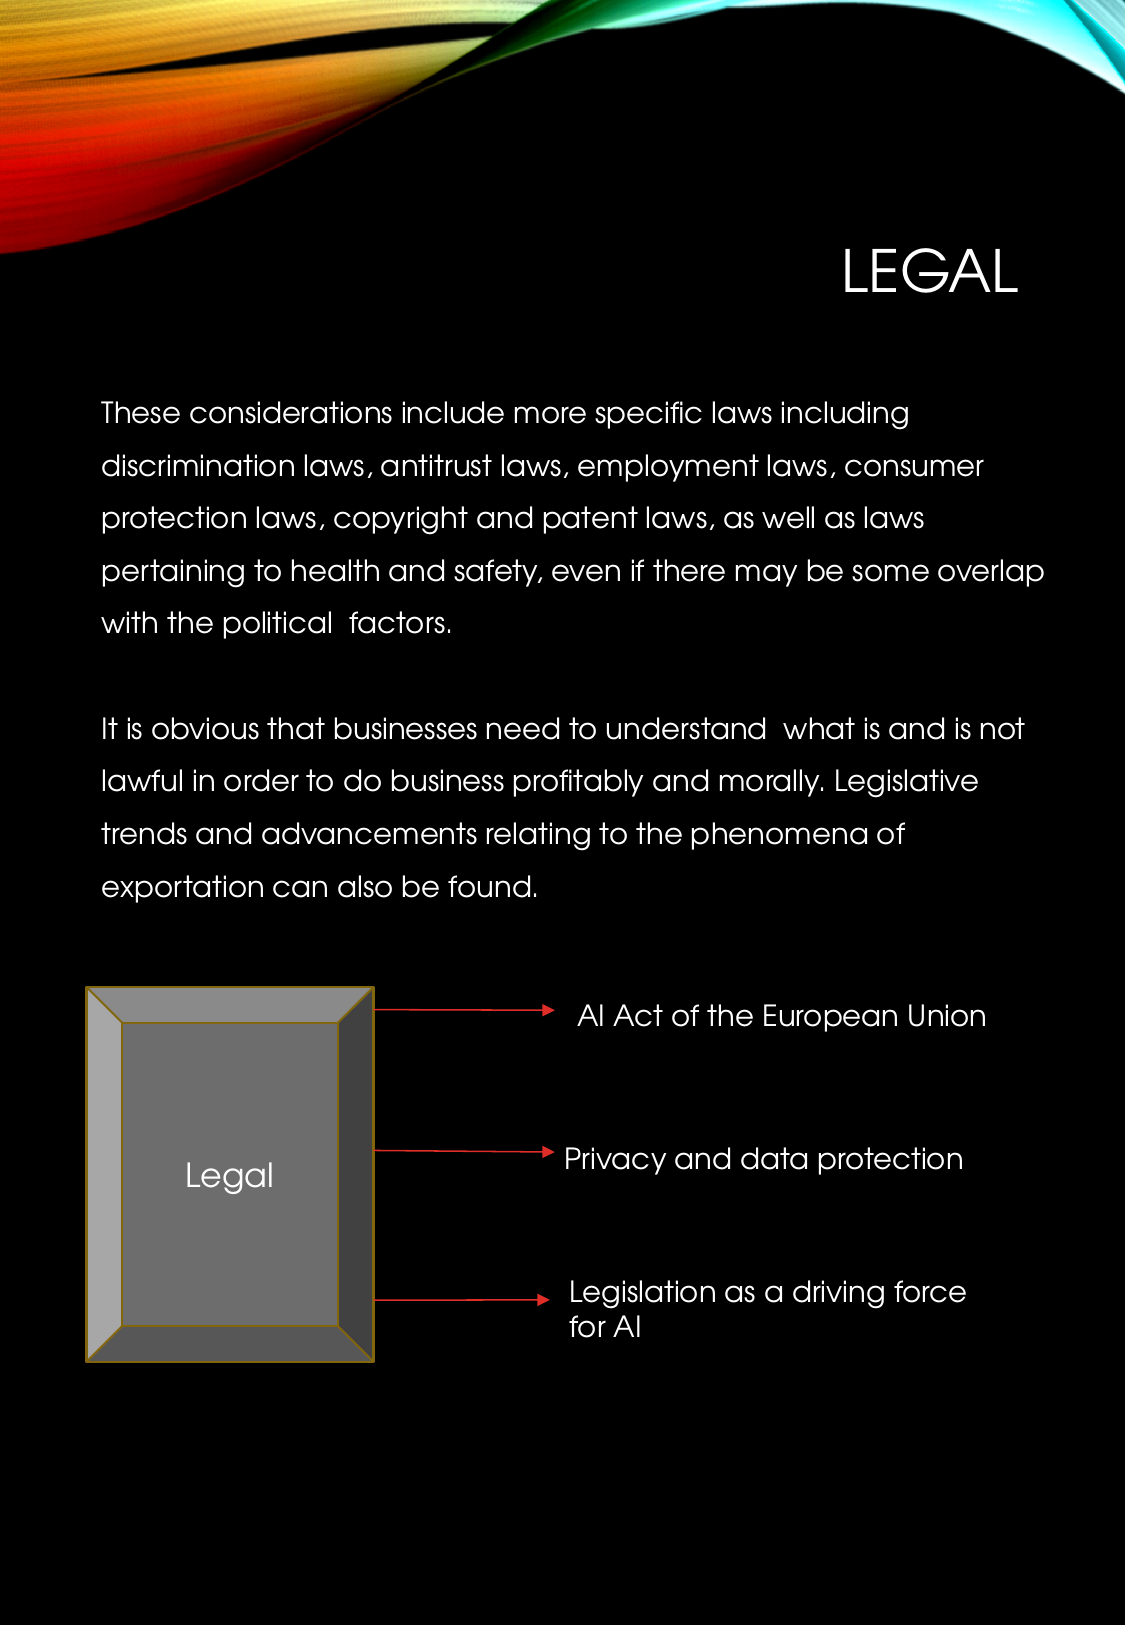

# lEGAL
These considerations include more specific laws including discrimination laws, antitrust laws, employment laws, consumer protection laws, copyright and patent laws, as well as laws pertaining to health and safety, even if there may be some overlap with the political  factors.

It is obvious that businesses need to understand  what is and is not lawful in order to do business profitably and morally. Legislative trends and advancements relating to the phenomena of exportation can also be found.

Legal
AI Act of the European Union
Privacy and data protection
Legislation as a driving force for AI